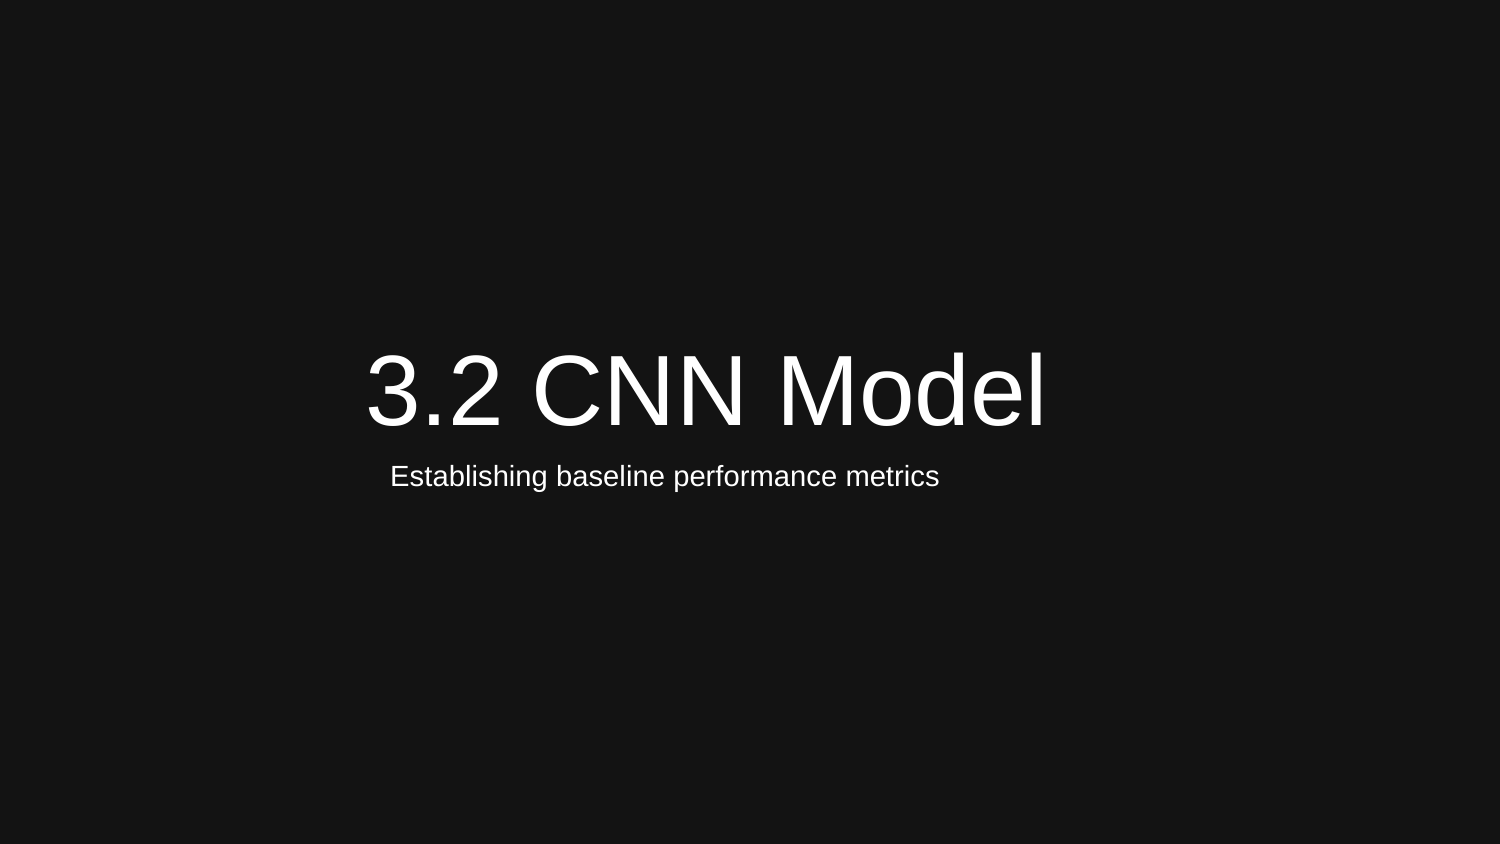

# 3.2 CNN Model
Establishing baseline performance metrics